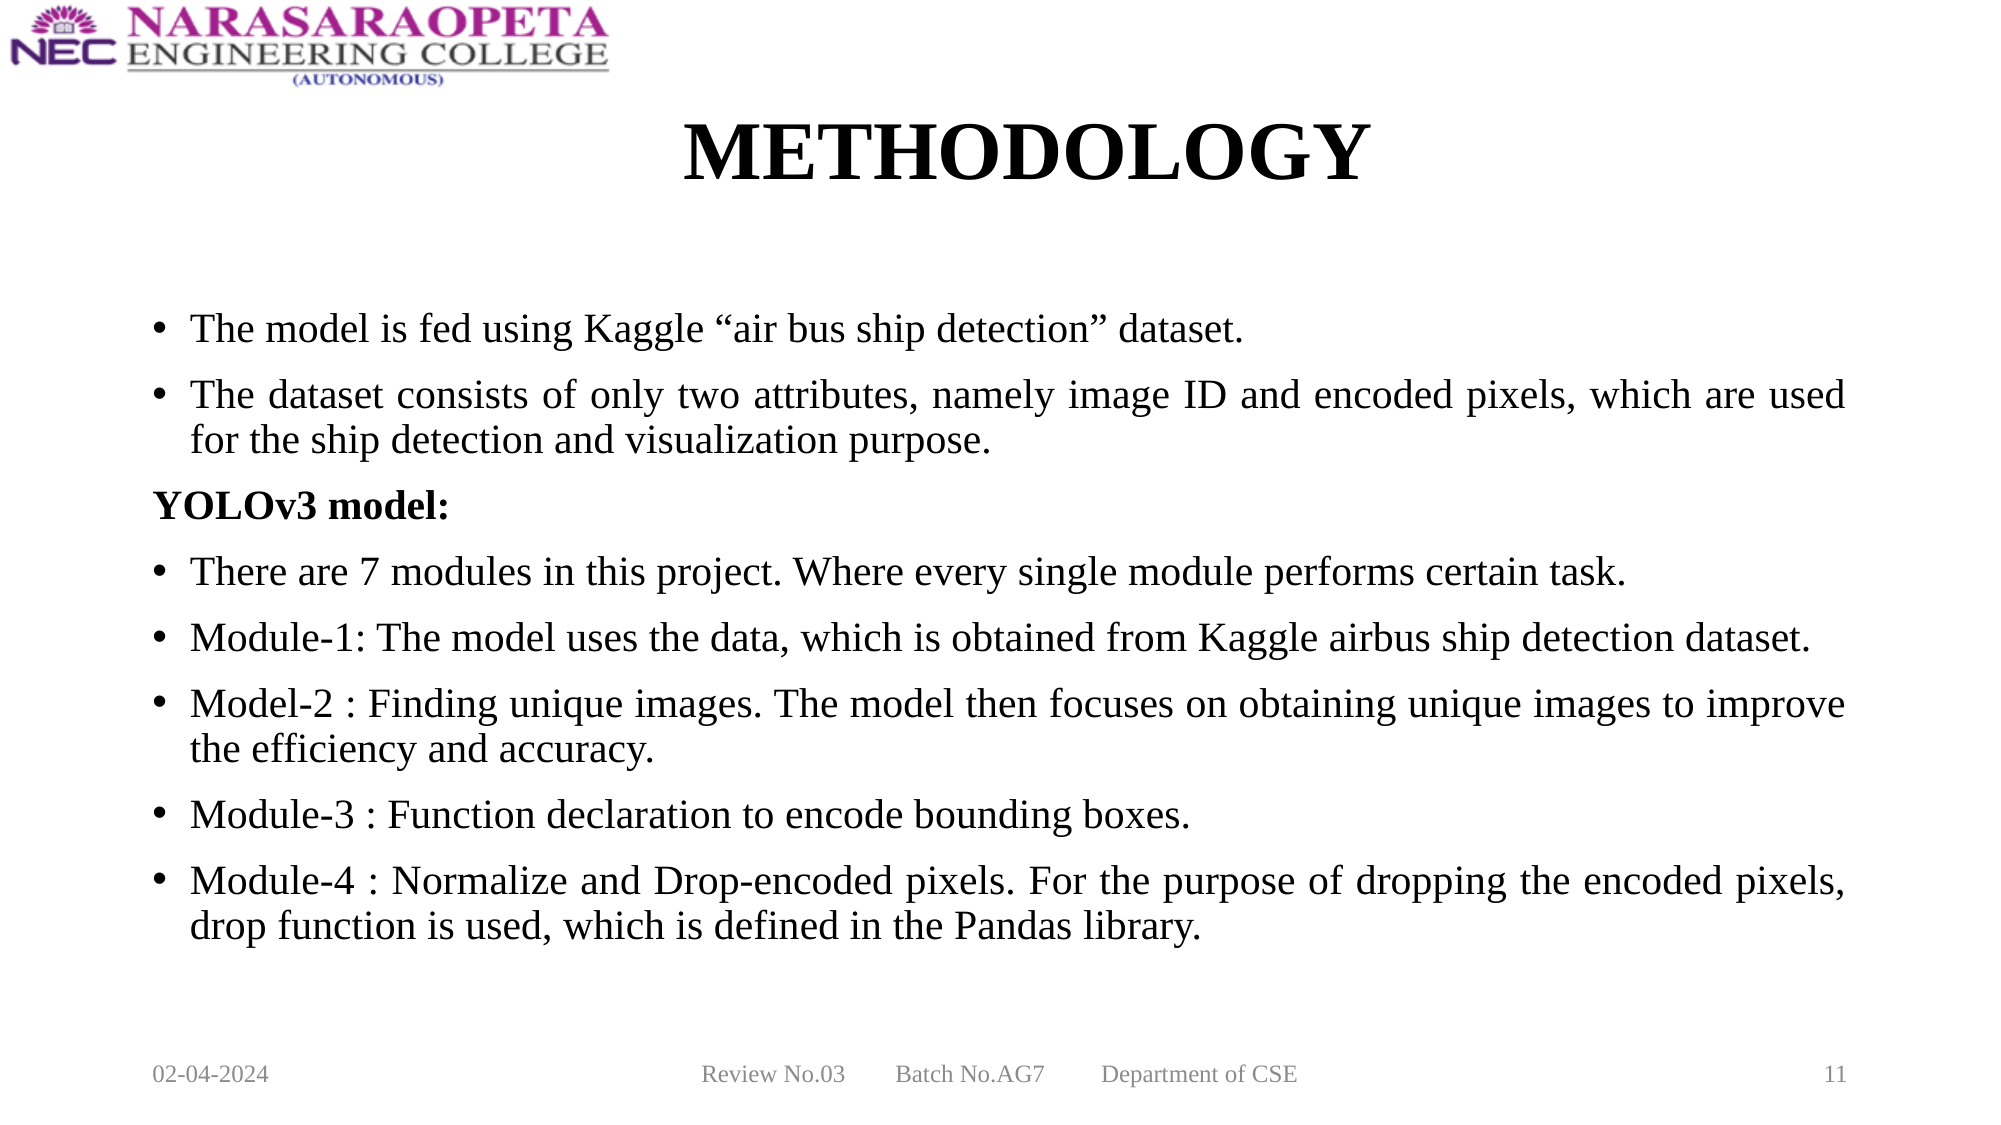

# METHODOLOGY
The model is fed using Kaggle “air bus ship detection” dataset.
The dataset consists of only two attributes, namely image ID and encoded pixels, which are used for the ship detection and visualization purpose.
YOLOv3 model:
There are 7 modules in this project. Where every single module performs certain task.
Module-1: The model uses the data, which is obtained from Kaggle airbus ship detection dataset.
Model-2 : Finding unique images. The model then focuses on obtaining unique images to improve the efficiency and accuracy.
Module-3 : Function declaration to encode bounding boxes.
Module-4 : Normalize and Drop-encoded pixels. For the purpose of dropping the encoded pixels, drop function is used, which is defined in the Pandas library.

02-04-2024
Review No.03        Batch No.AG7         Department of CSE
11